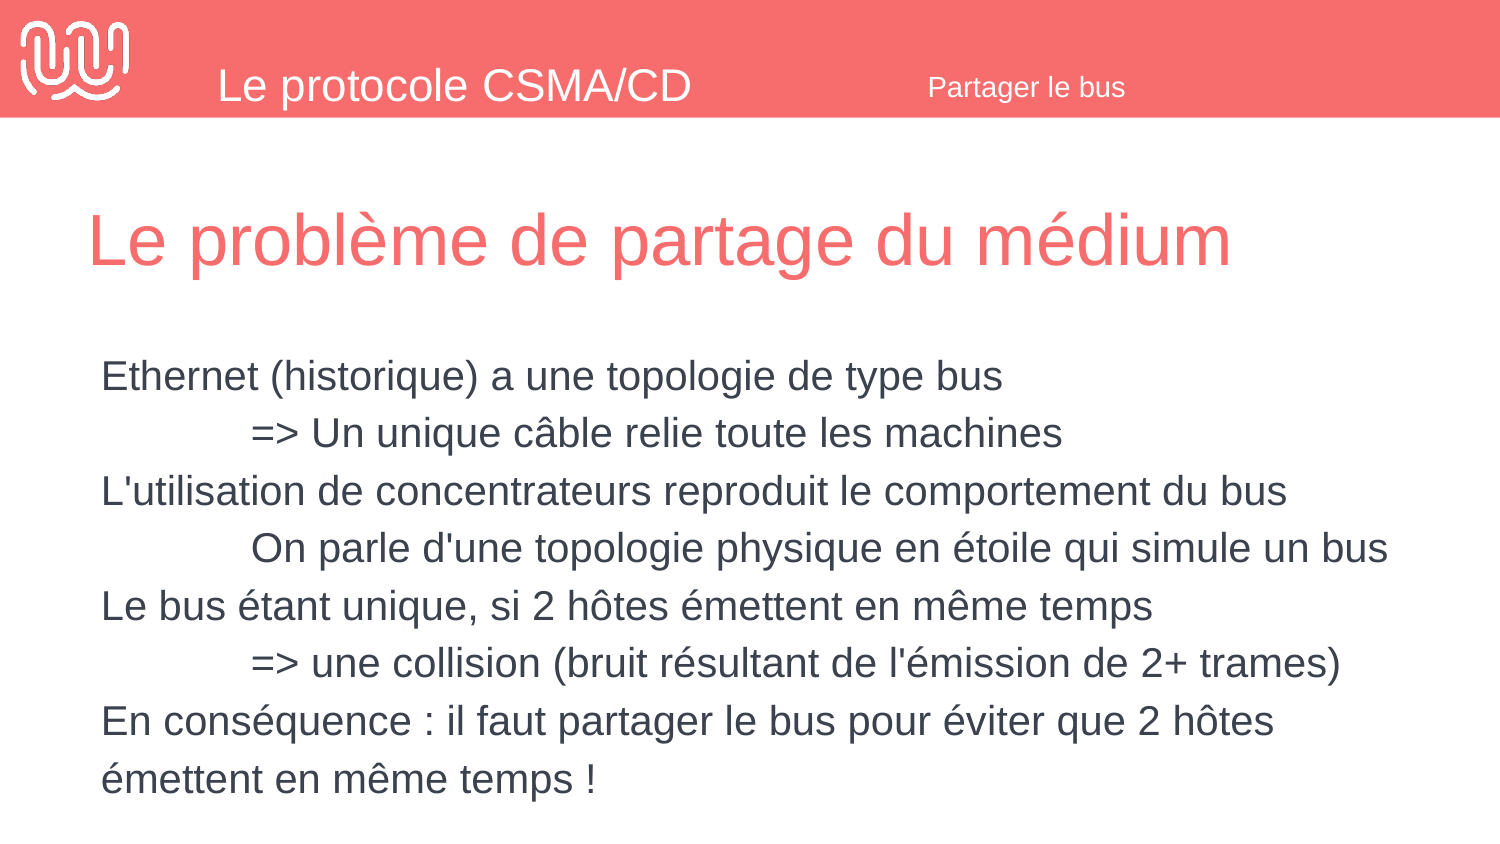

Le protocole CSMA/CD
Partager le bus
Le problème de partage du médium
Ethernet (historique) a une topologie de type bus
	=> Un unique câble relie toute les machines
L'utilisation de concentrateurs reproduit le comportement du bus
	On parle d'une topologie physique en étoile qui simule un bus
Le bus étant unique, si 2 hôtes émettent en même temps
	=> une collision (bruit résultant de l'émission de 2+ trames)
En conséquence : il faut partager le bus pour éviter que 2 hôtes émettent en même temps !